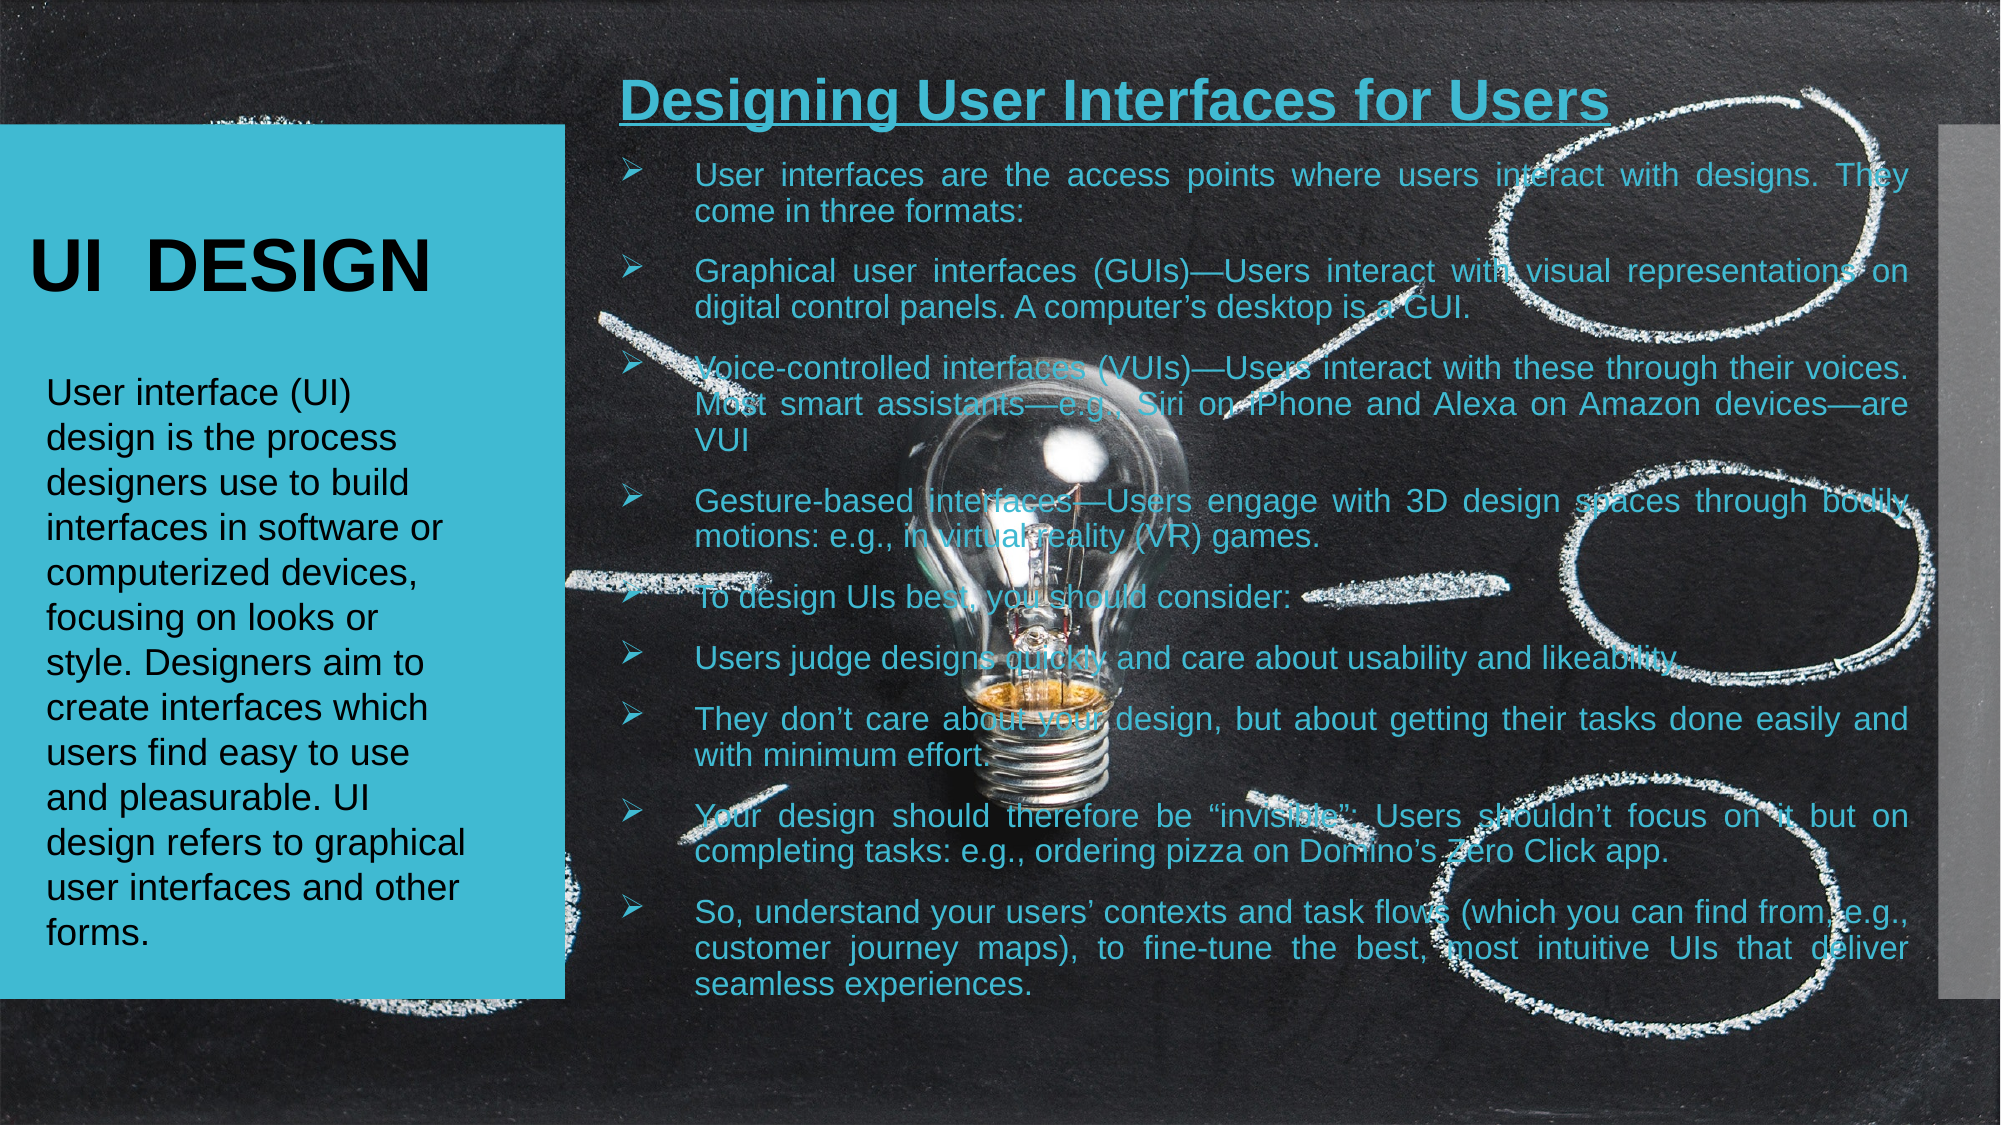

Designing User Interfaces for Users
User interfaces are the access points where users interact with designs. They come in three formats:
Graphical user interfaces (GUIs)—Users interact with visual representations on digital control panels. A computer’s desktop is a GUI.
Voice-controlled interfaces (VUIs)—Users interact with these through their voices. Most smart assistants—e.g., Siri on iPhone and Alexa on Amazon devices—are VUI
Gesture-based interfaces—Users engage with 3D design spaces through bodily motions: e.g., in virtual reality (VR) games.
To design UIs best, you should consider:
Users judge designs quickly and care about usability and likeability.
They don’t care about your design, but about getting their tasks done easily and with minimum effort.
Your design should therefore be “invisible”: Users shouldn’t focus on it but on completing tasks: e.g., ordering pizza on Domino’s Zero Click app.
So, understand your users’ contexts and task flows (which you can find from, e.g., customer journey maps), to fine-tune the best, most intuitive UIs that deliver seamless experiences.

#
UI  DESIGN
User interface (UI) design is the process designers use to build interfaces in software or computerized devices, focusing on looks or style. Designers aim to create interfaces which users find easy to use and pleasurable. UI design refers to graphical user interfaces and other forms.